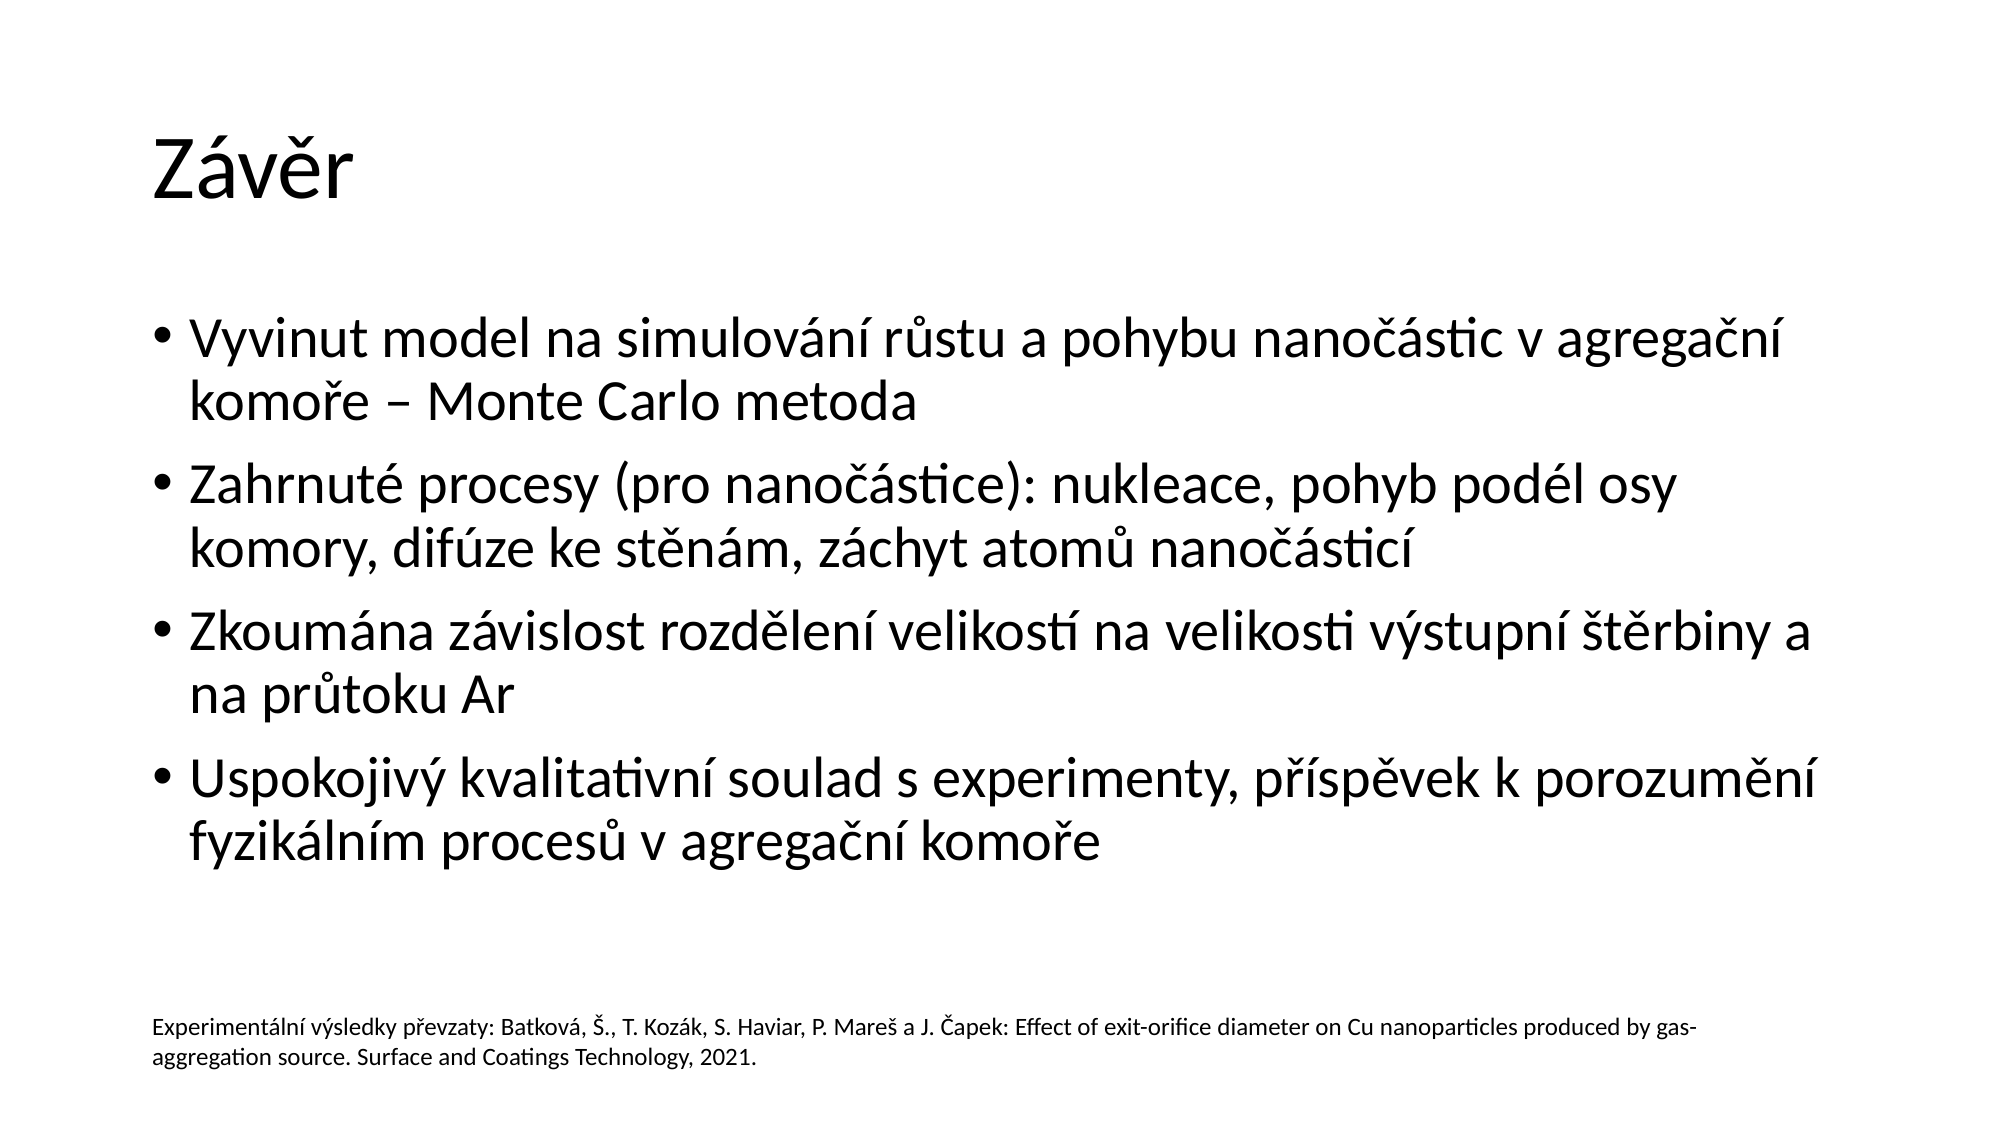

# Závěr
Vyvinut model na simulování růstu a pohybu nanočástic v agregační komoře – Monte Carlo metoda
Zahrnuté procesy (pro nanočástice): nukleace, pohyb podél osy komory, difúze ke stěnám, záchyt atomů nanočásticí
Zkoumána závislost rozdělení velikostí na velikosti výstupní štěrbiny a na průtoku Ar
Uspokojivý kvalitativní soulad s experimenty, příspěvek k porozumění fyzikálním procesů v agregační komoře

Experimentální výsledky převzaty: Batková, Š., T. Kozák, S. Haviar, P. Mareš a J. Čapek: Effect of exit-orifice diameter on Cu nanoparticles produced by gas-aggregation source. Surface and Coatings Technology, 2021.